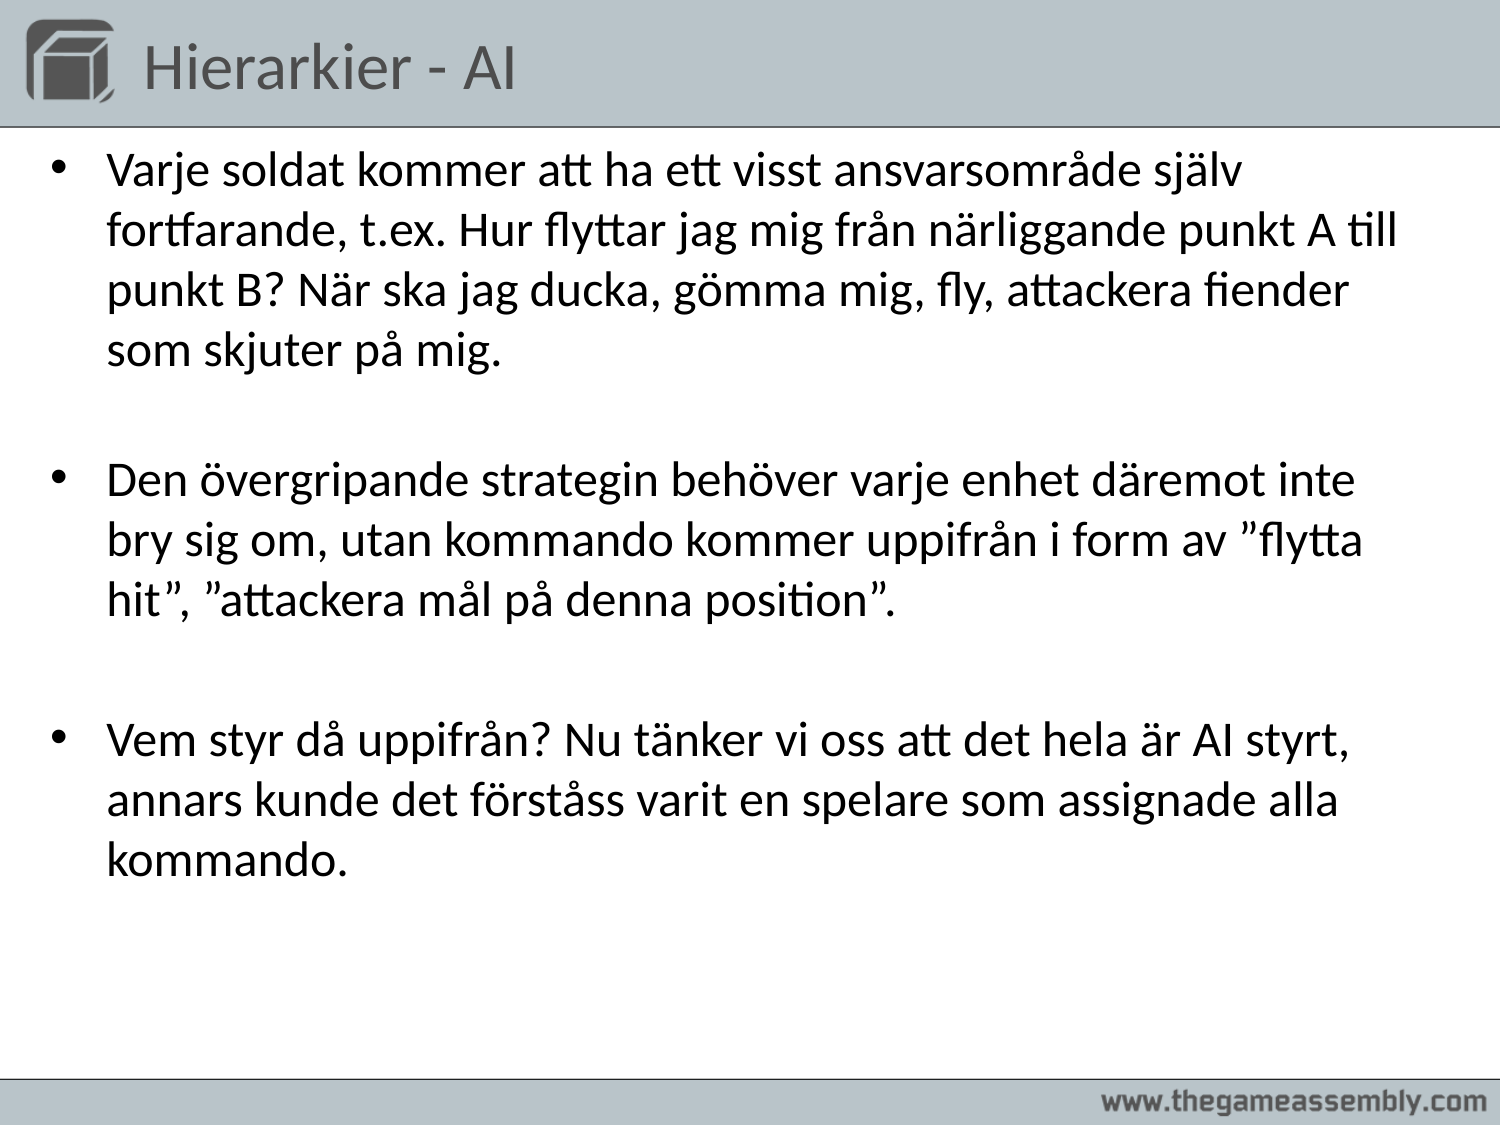

# Hierarkier - AI

Varje soldat kommer att ha ett visst ansvarsområde själv fortfarande, t.ex. Hur flyttar jag mig från närliggande punkt A till punkt B? När ska jag ducka, gömma mig, fly, attackera fiender som skjuter på mig.
Den övergripande strategin behöver varje enhet däremot inte bry sig om, utan kommando kommer uppifrån i form av ”flytta hit”, ”attackera mål på denna position”.

Vem styr då uppifrån? Nu tänker vi oss att det hela är AI styrt, annars kunde det förståss varit en spelare som assignade alla kommando.